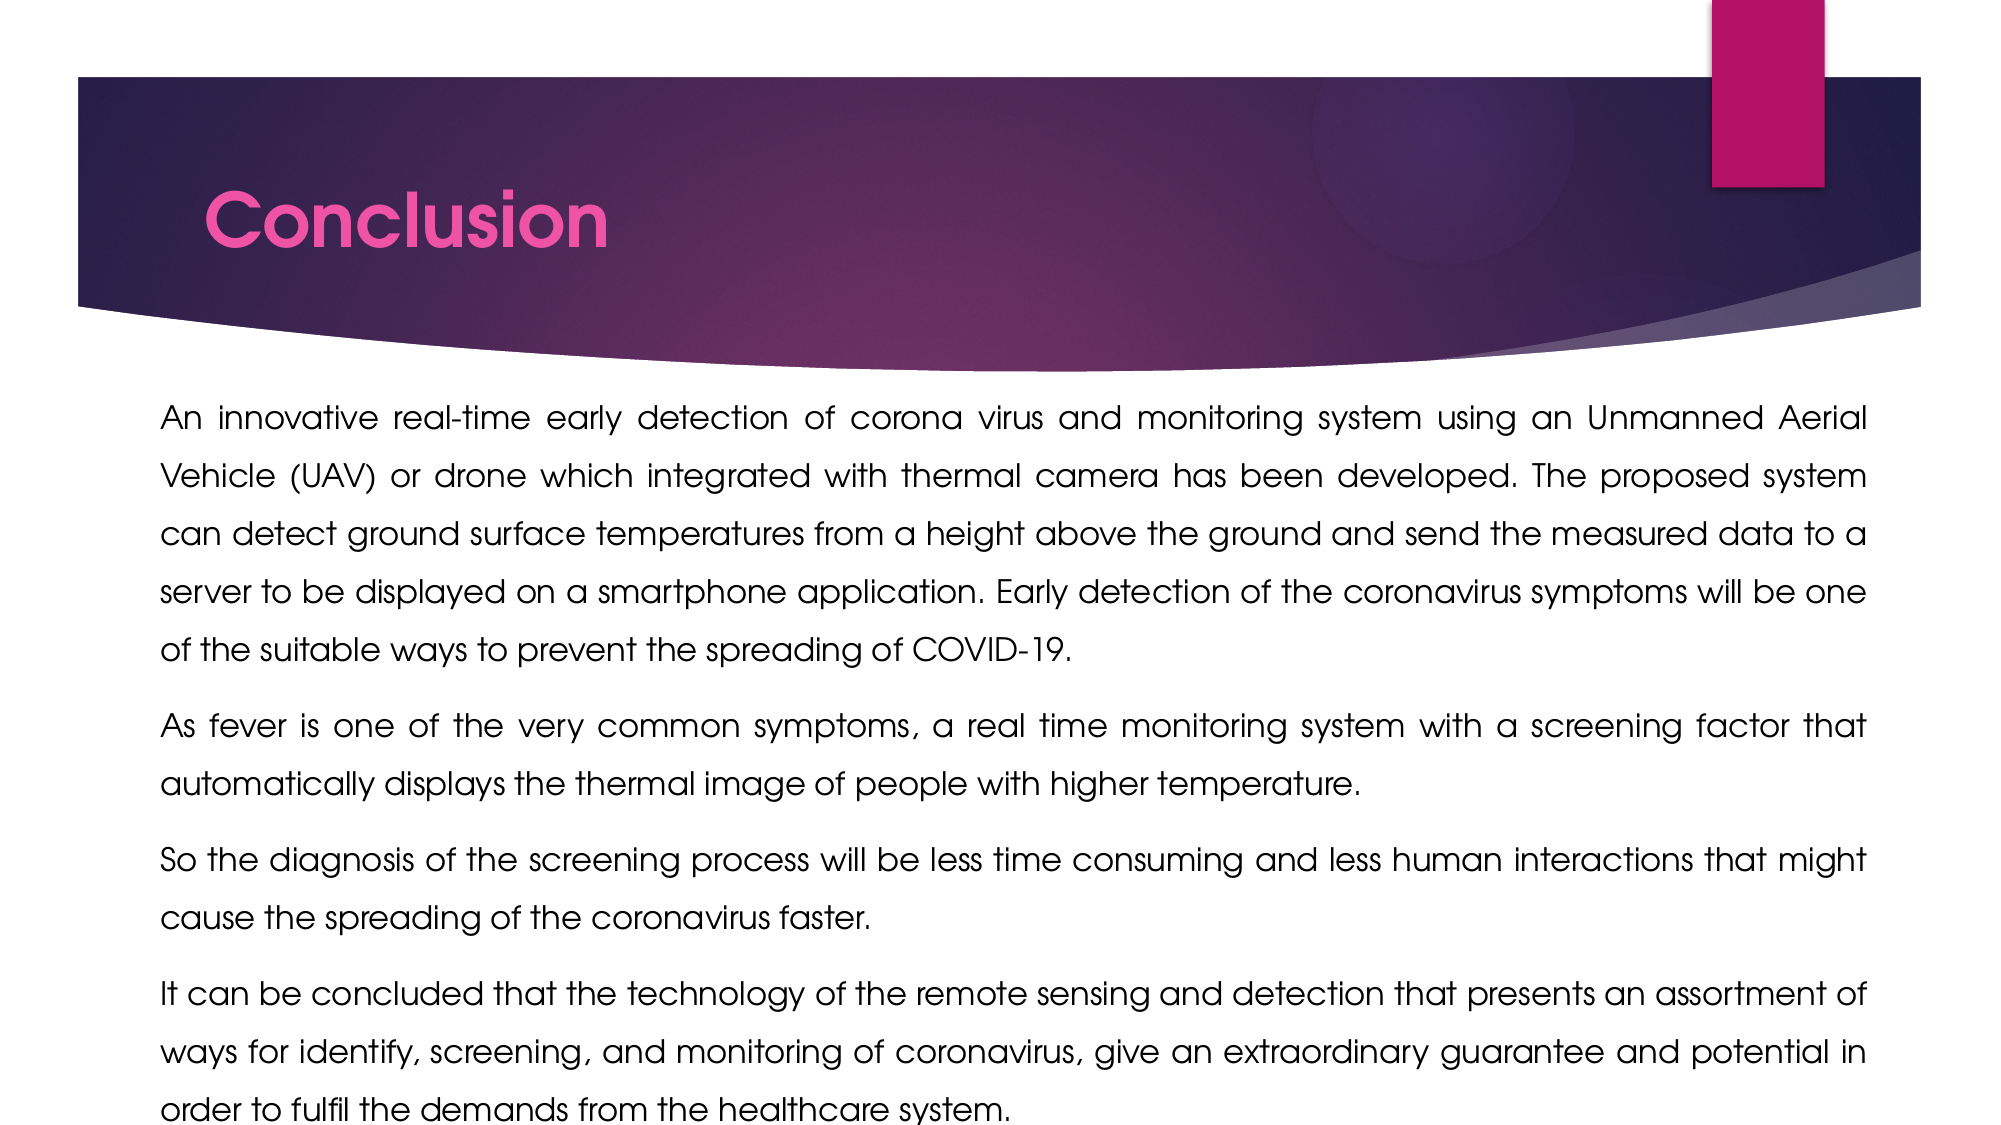

# Conclusion
An innovative real-time early detection of corona virus and monitoring system using an Unmanned Aerial Vehicle (UAV) or drone which integrated with thermal camera has been developed. The proposed system can detect ground surface temperatures from a height above the ground and send the measured data to a server to be displayed on a smartphone application. Early detection of the coronavirus symptoms will be one of the suitable ways to prevent the spreading of COVID-19.
As fever is one of the very common symptoms, a real time monitoring system with a screening factor that automatically displays the thermal image of people with higher temperature.
So the diagnosis of the screening process will be less time consuming and less human interactions that might cause the spreading of the coronavirus faster.
It can be concluded that the technology of the remote sensing and detection that presents an assortment of ways for identify, screening, and monitoring of coronavirus, give an extraordinary guarantee and potential in order to fulfil the demands from the healthcare system.